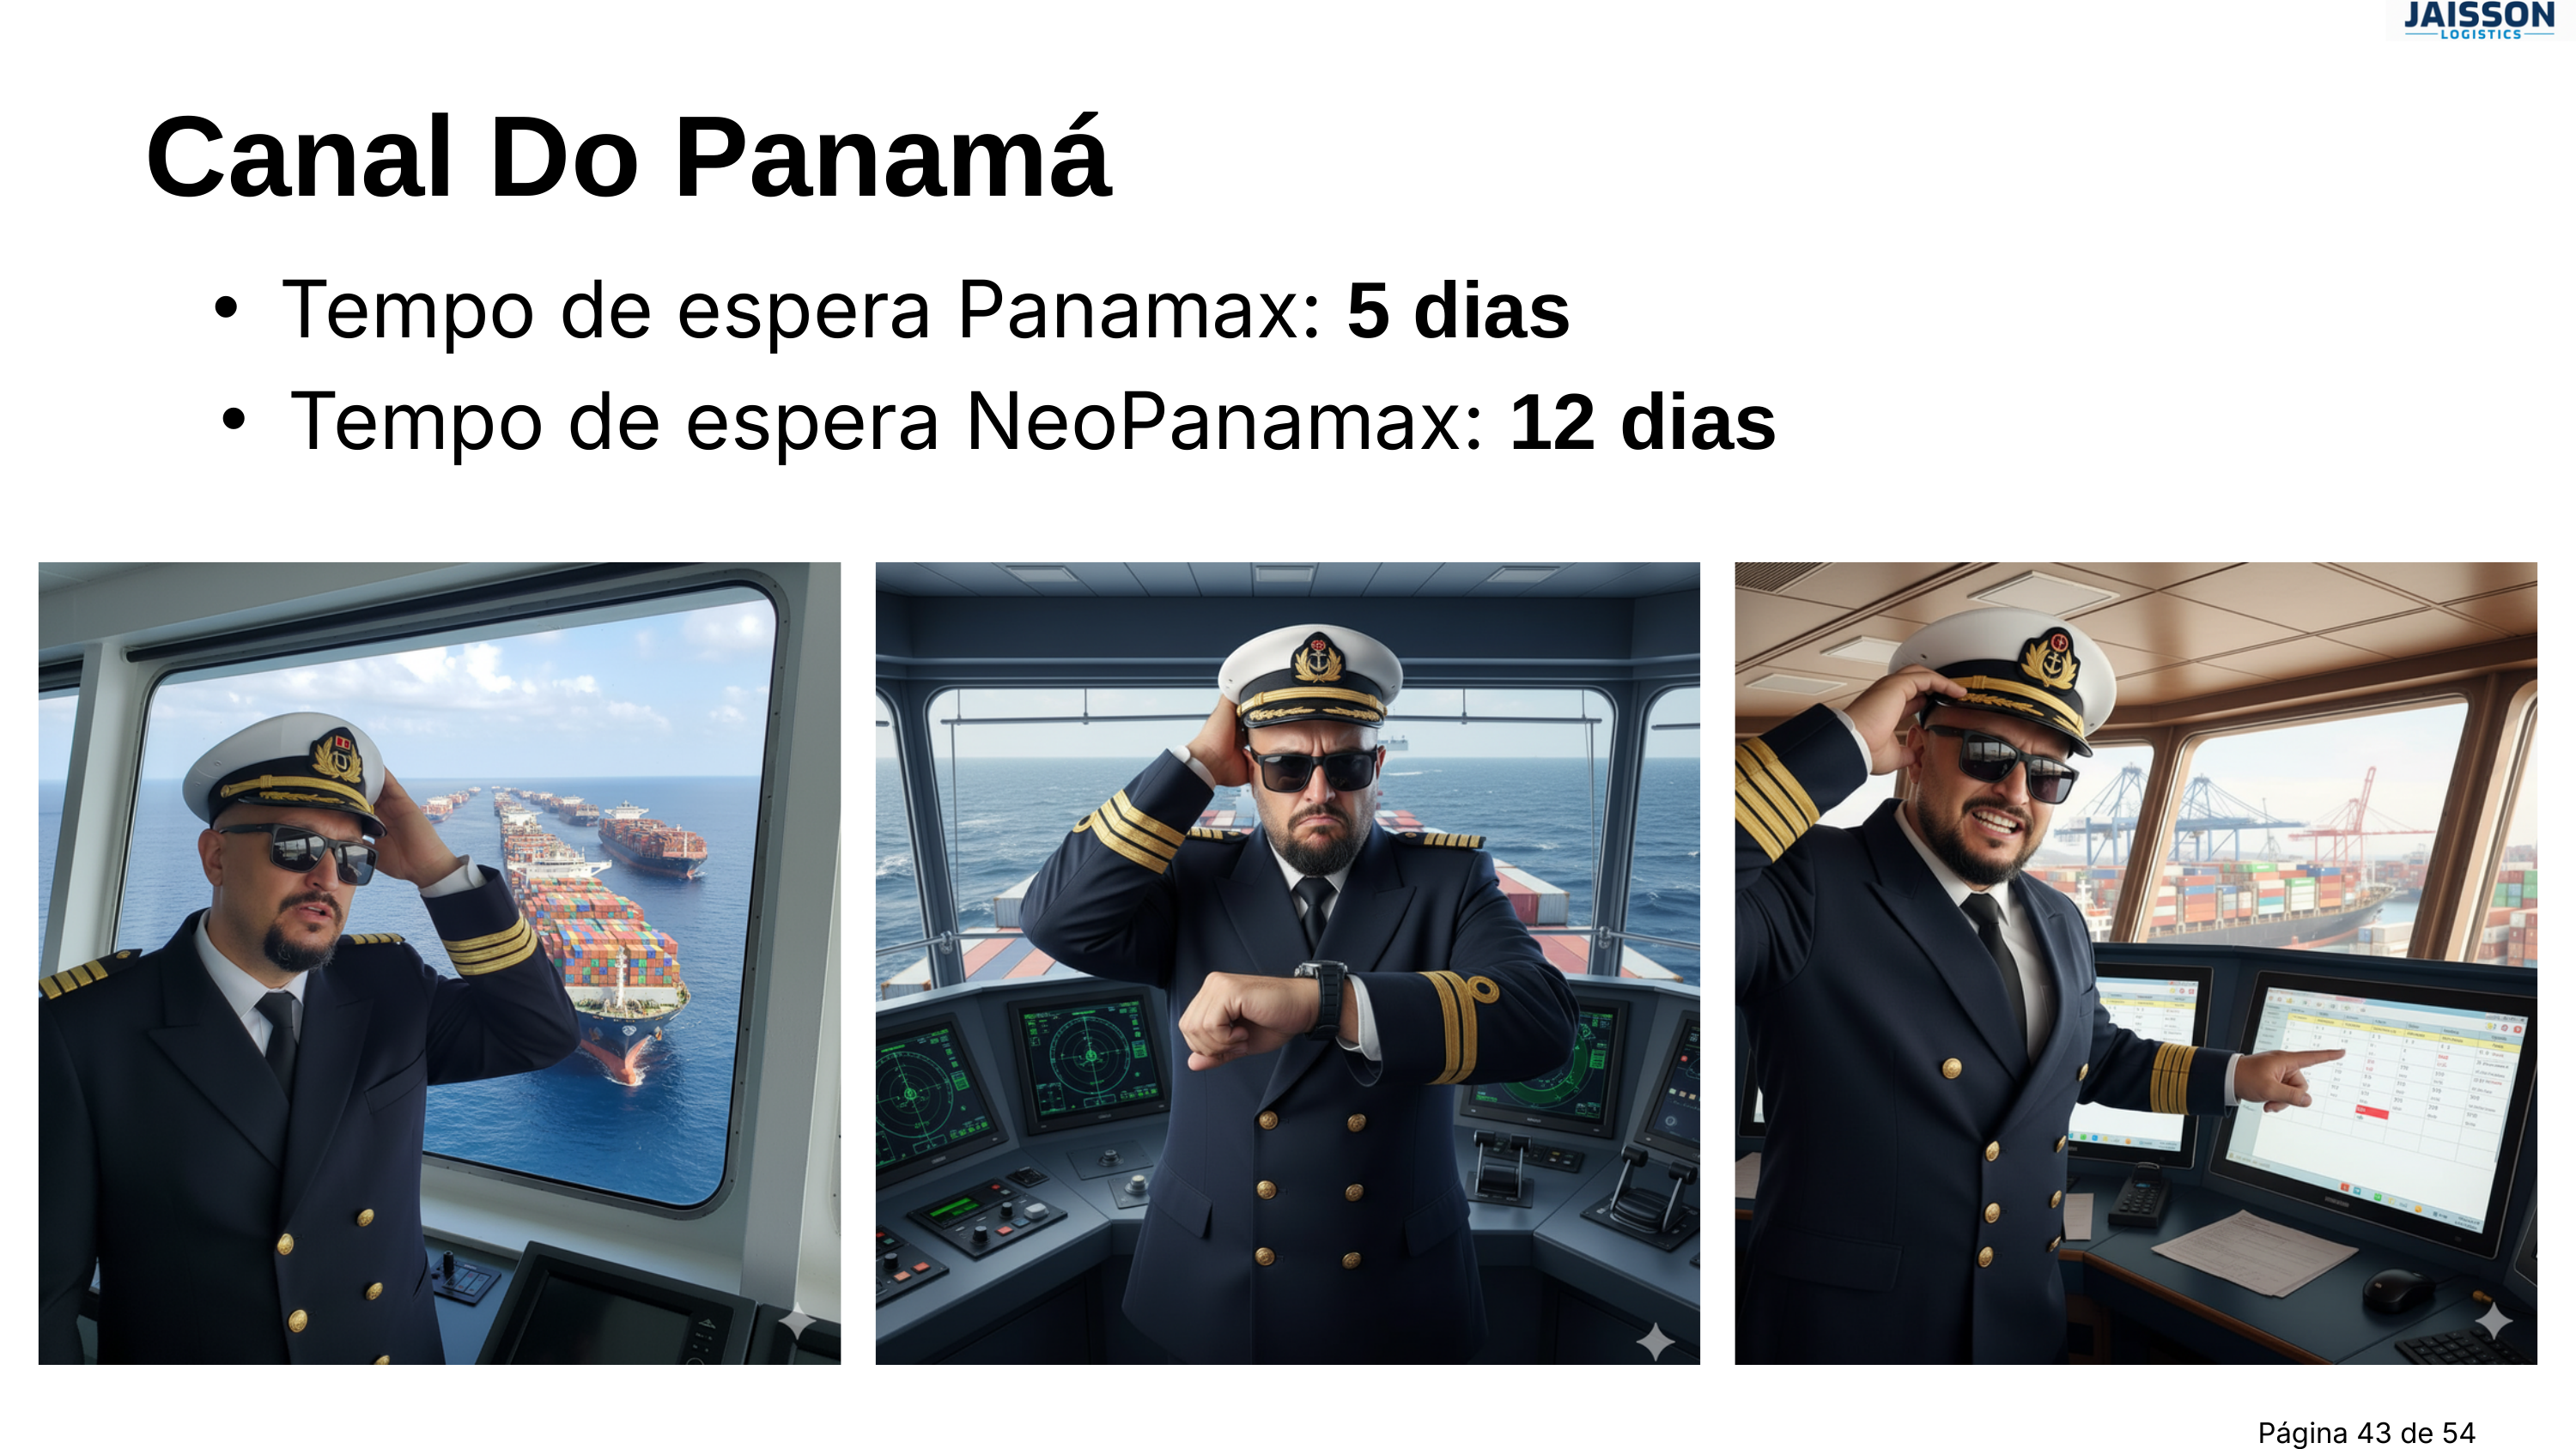

Canal Do Panamá
Tempo de espera Panamax: 5 dias
Tempo de espera NeoPanamax: 12 dias

Página 43 de 54